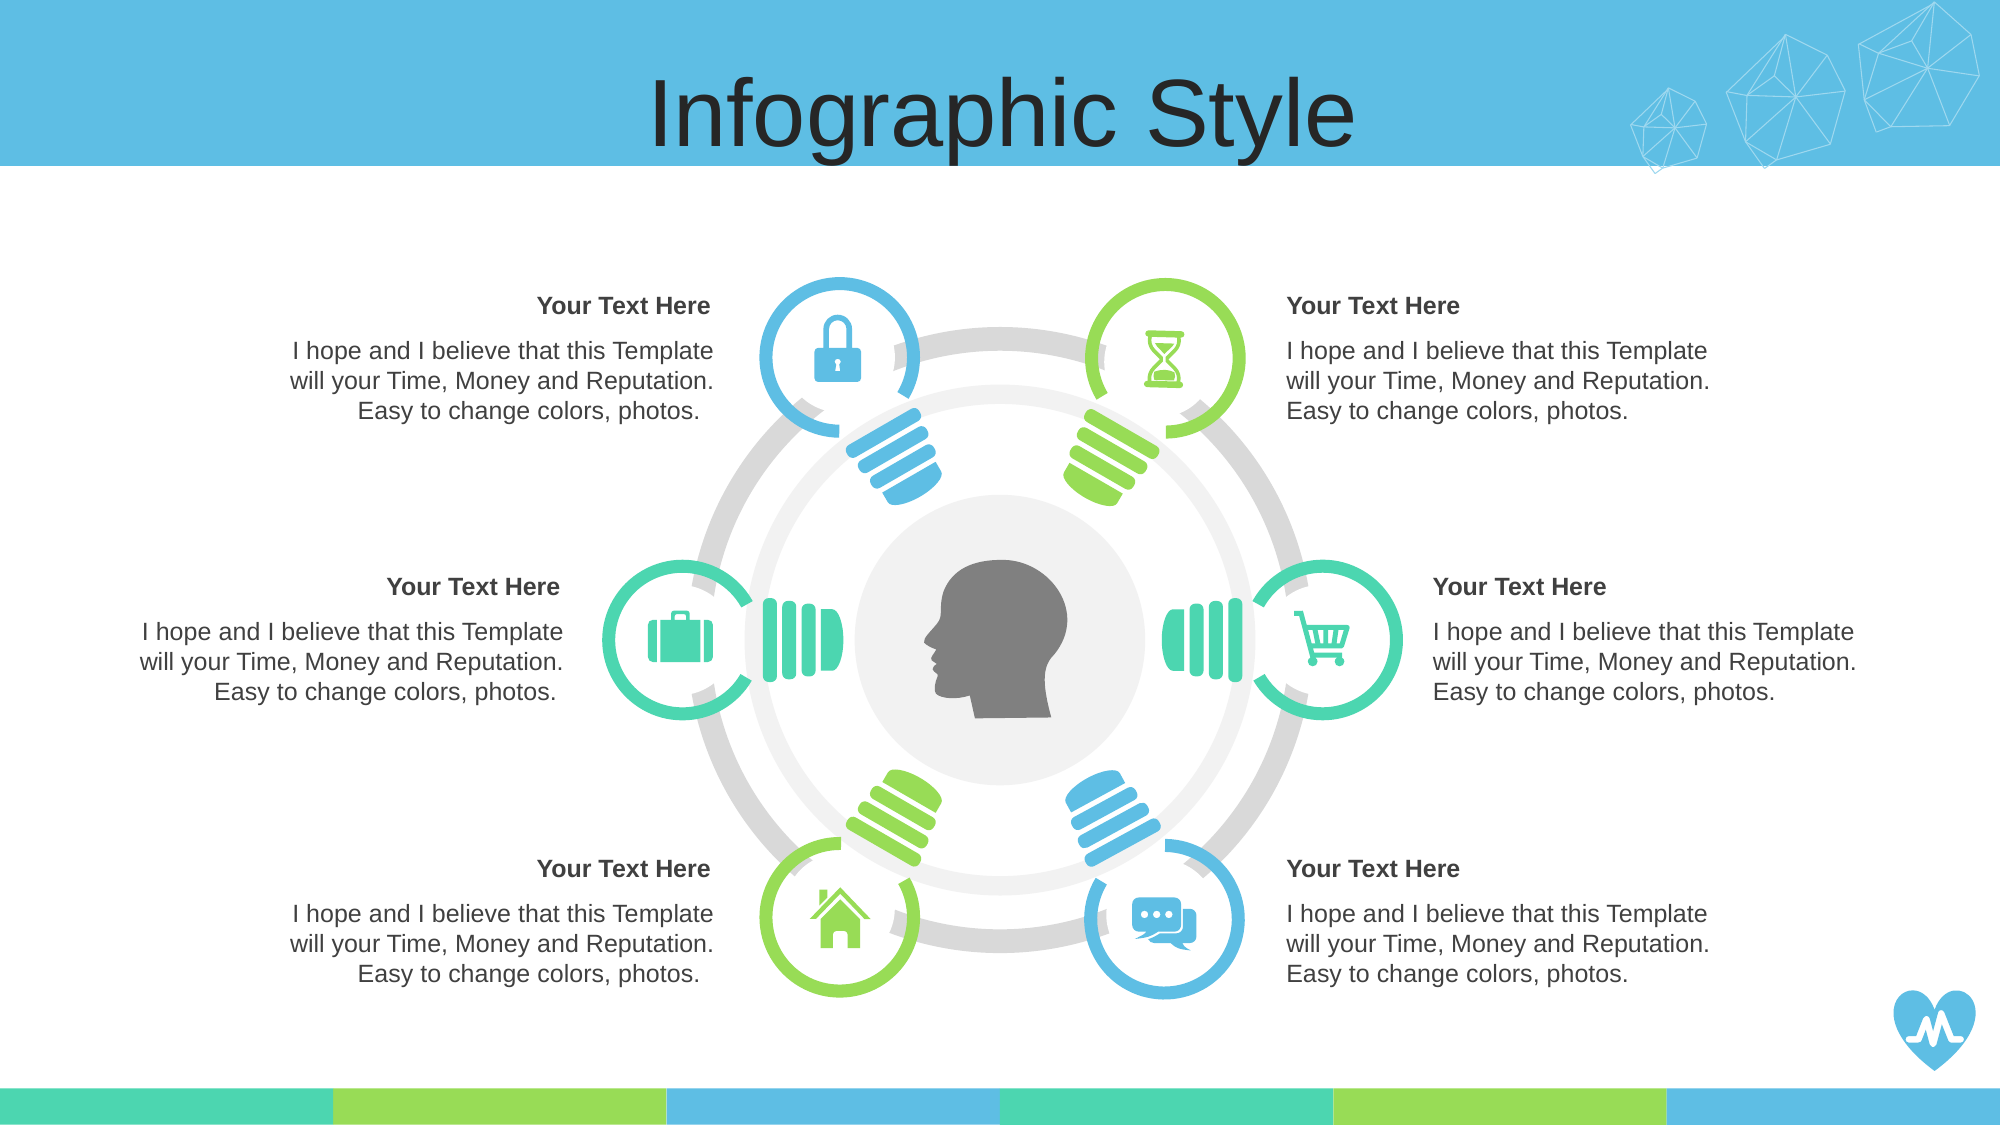

Infographic Style

Your Text Here
I hope and I believe that this Template will your Time, Money and Reputation. Easy to change colors, photos.
Your Text Here
I hope and I believe that this Template will your Time, Money and Reputation. Easy to change colors, photos.

Your Text Here
I hope and I believe that this Template will your Time, Money and Reputation. Easy to change colors, photos.
Your Text Here
I hope and I believe that this Template will your Time, Money and Reputation. Easy to change colors, photos.

Your Text Here
I hope and I believe that this Template will your Time, Money and Reputation. Easy to change colors, photos.
Your Text Here
I hope and I believe that this Template will your Time, Money and Reputation. Easy to change colors, photos.